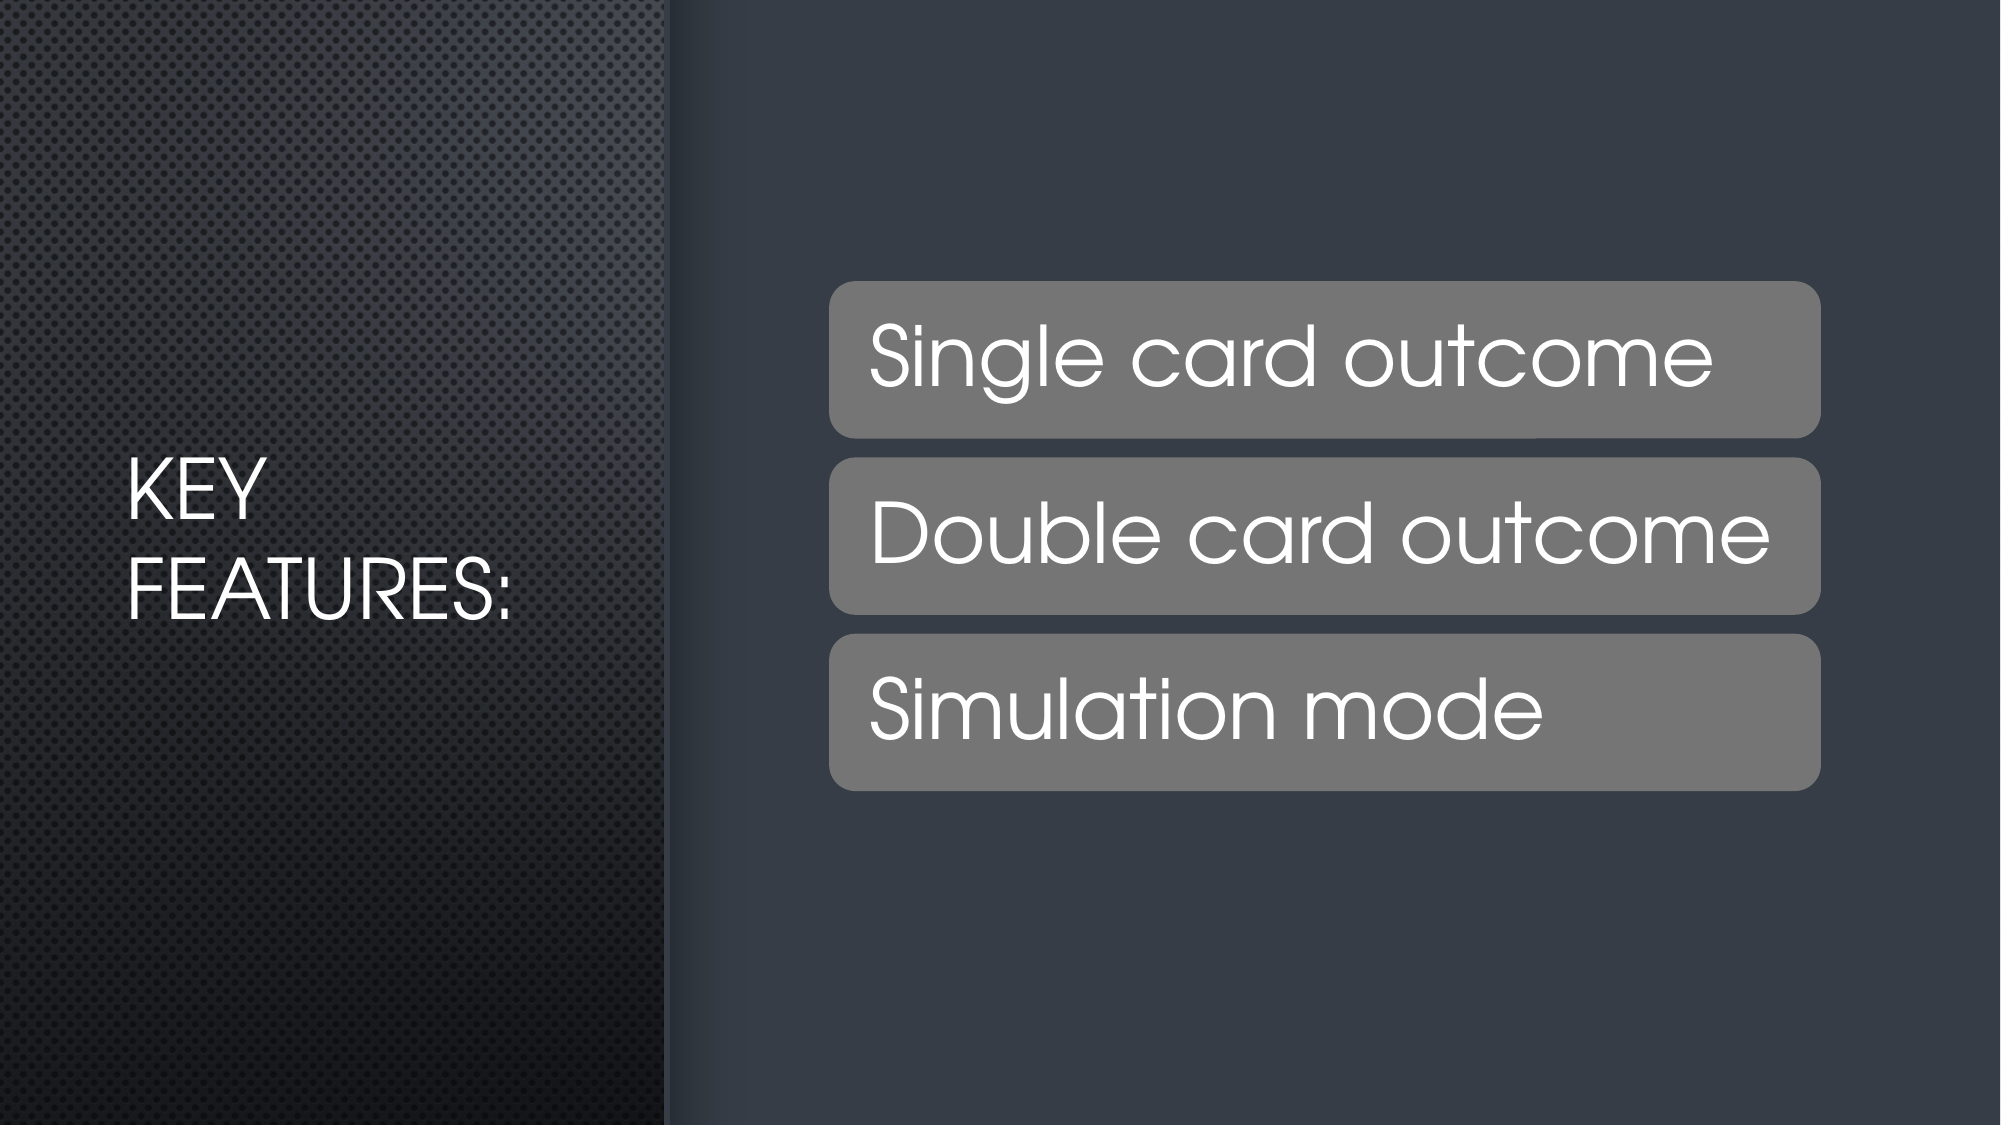

Single card outcome
Double card outcome
Simulation mode
# Key features: